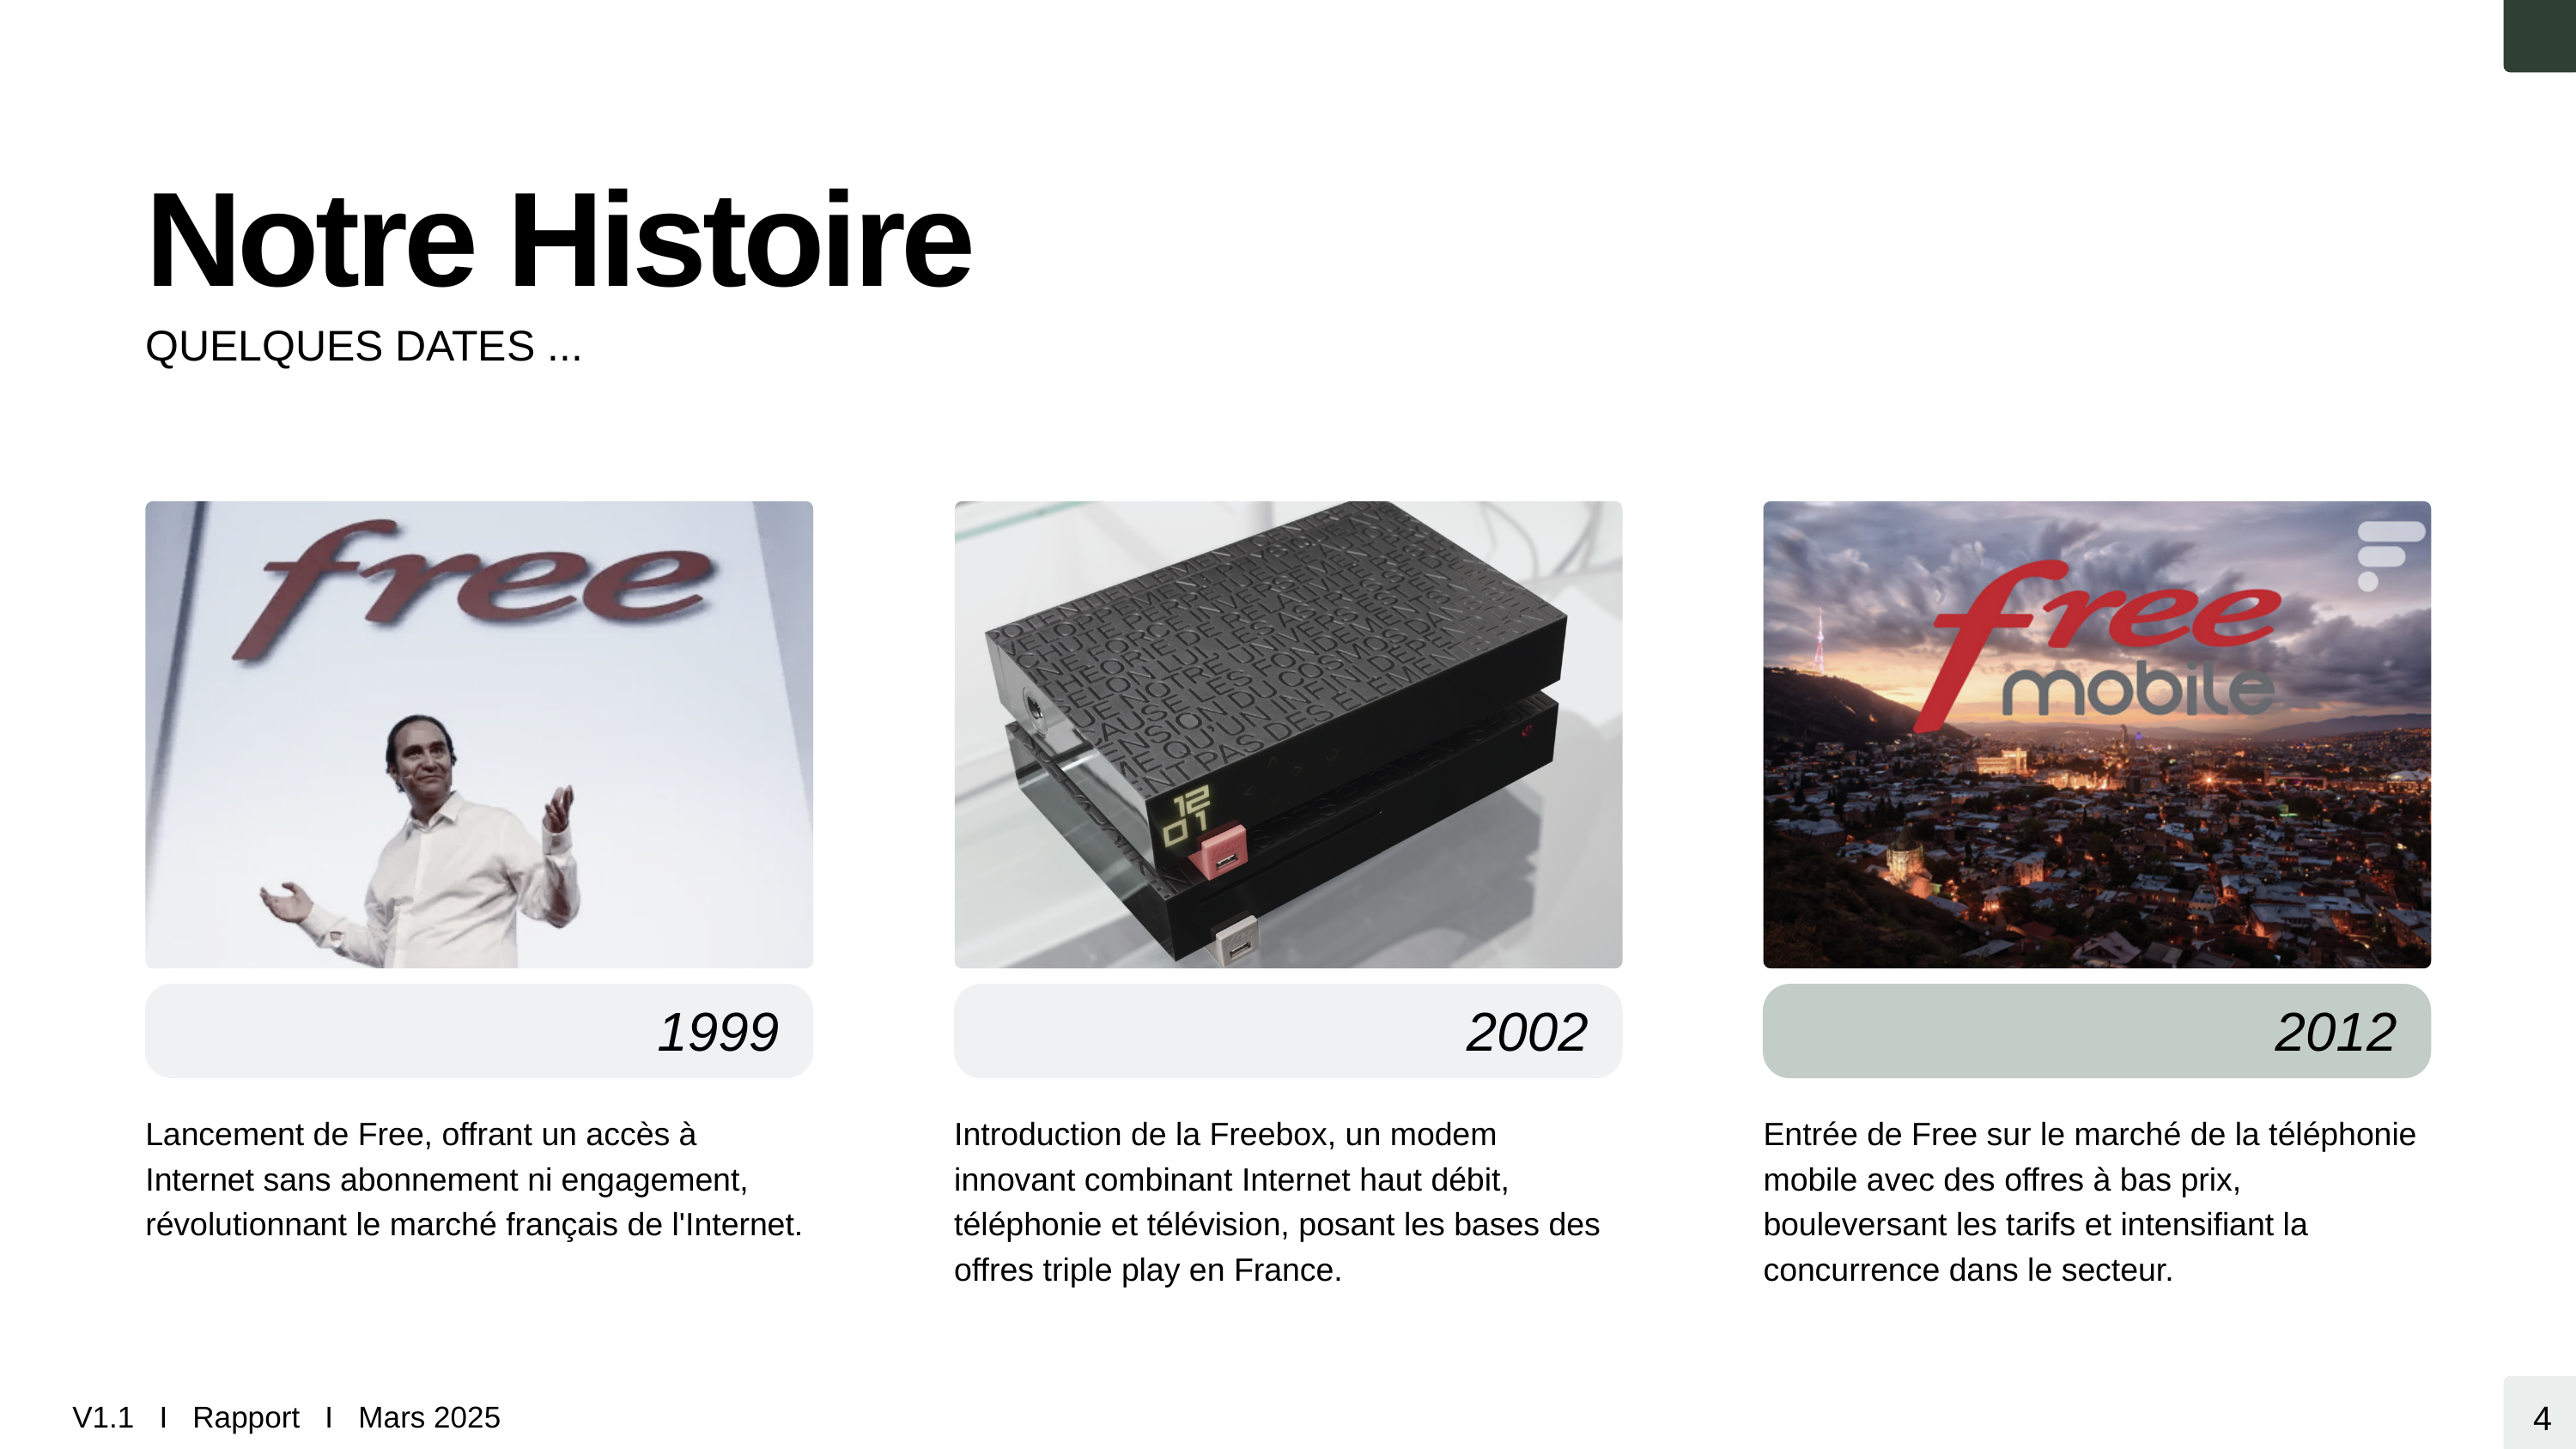

Notre Histoire
QUELQUES DATES ...

1999
2002
2012
Lancement de Free, offrant un accès à Internet sans abonnement ni engagement, révolutionnant le marché français de l'Internet.
Introduction de la Freebox, un modem innovant combinant Internet haut débit, téléphonie et télévision, posant les bases des offres triple play en France.
Entrée de Free sur le marché de la téléphonie mobile avec des offres à bas prix, bouleversant les tarifs et intensifiant la concurrence dans le secteur.

4
V1.1   I   Rapport   I   Mars 2025